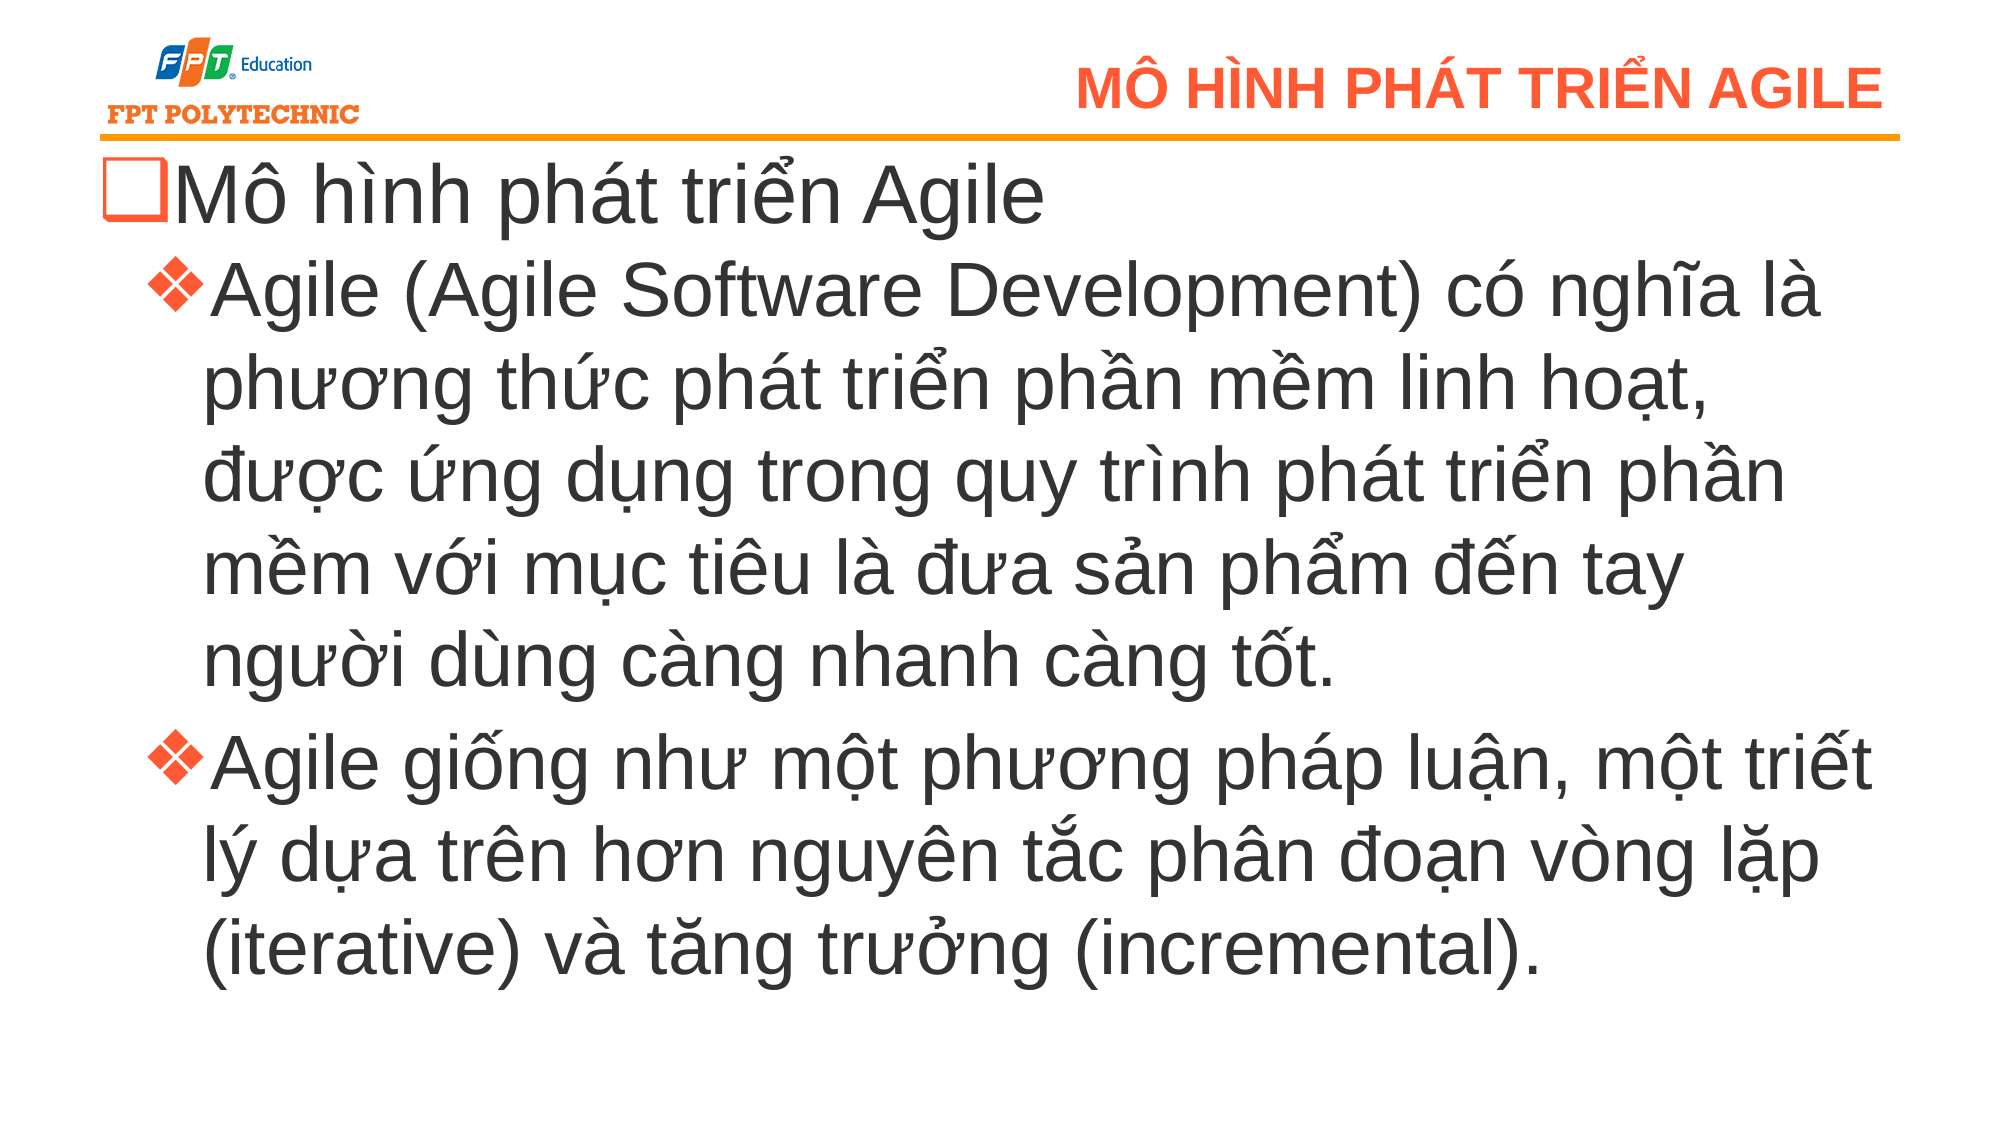

# Mô hình phát triển agile
Mô hình phát triển Agile
Agile (Agile Software Development) có nghĩa là phương thức phát triển phần mềm linh hoạt, được ứng dụng trong quy trình phát triển phần mềm với mục tiêu là đưa sản phẩm đến tay người dùng càng nhanh càng tốt.
Agile giống như một phương pháp luận, một triết lý dựa trên hơn nguyên tắc phân đoạn vòng lặp (iterative) và tăng trưởng (incremental).